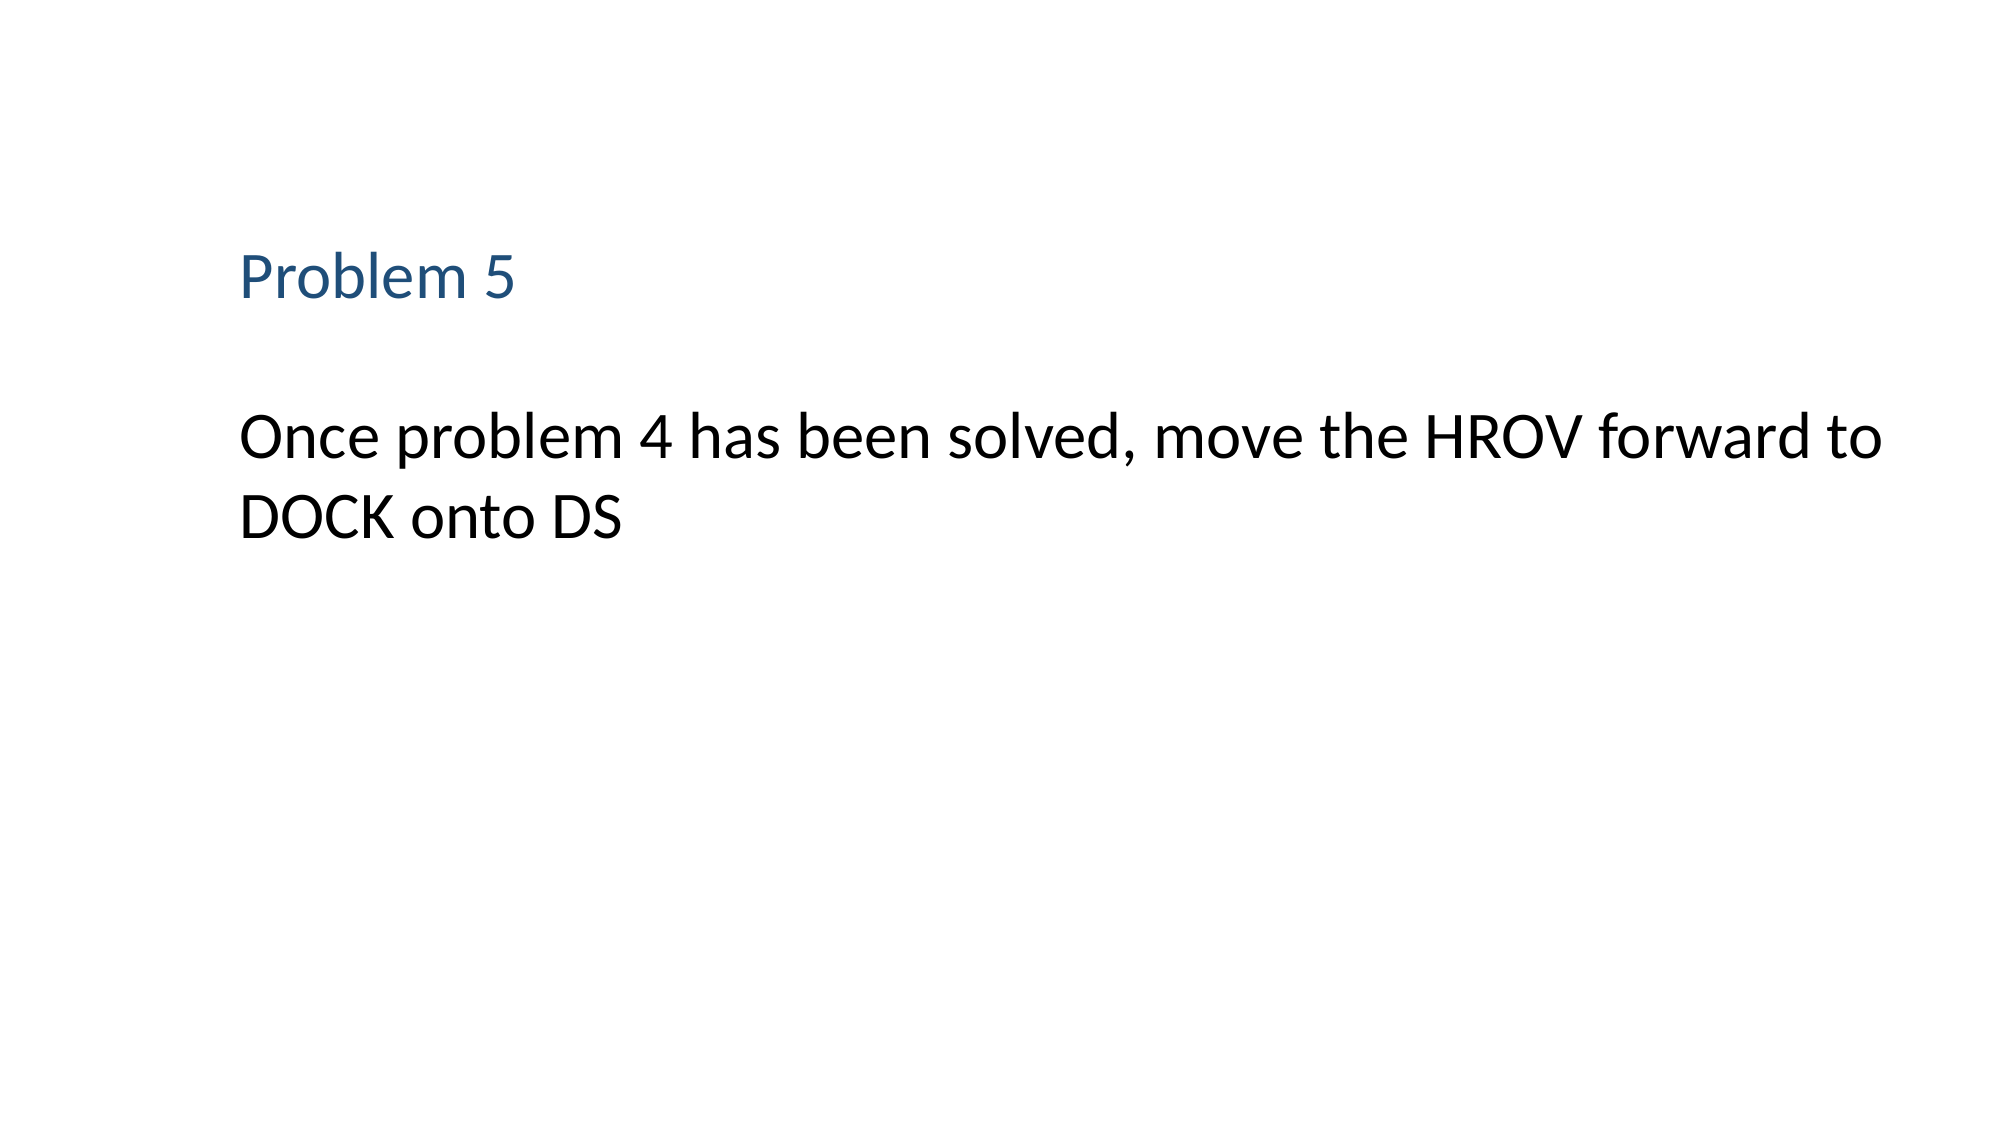

Problem 5

Once problem 4 has been solved, move the HROV forward to DOCK onto DS